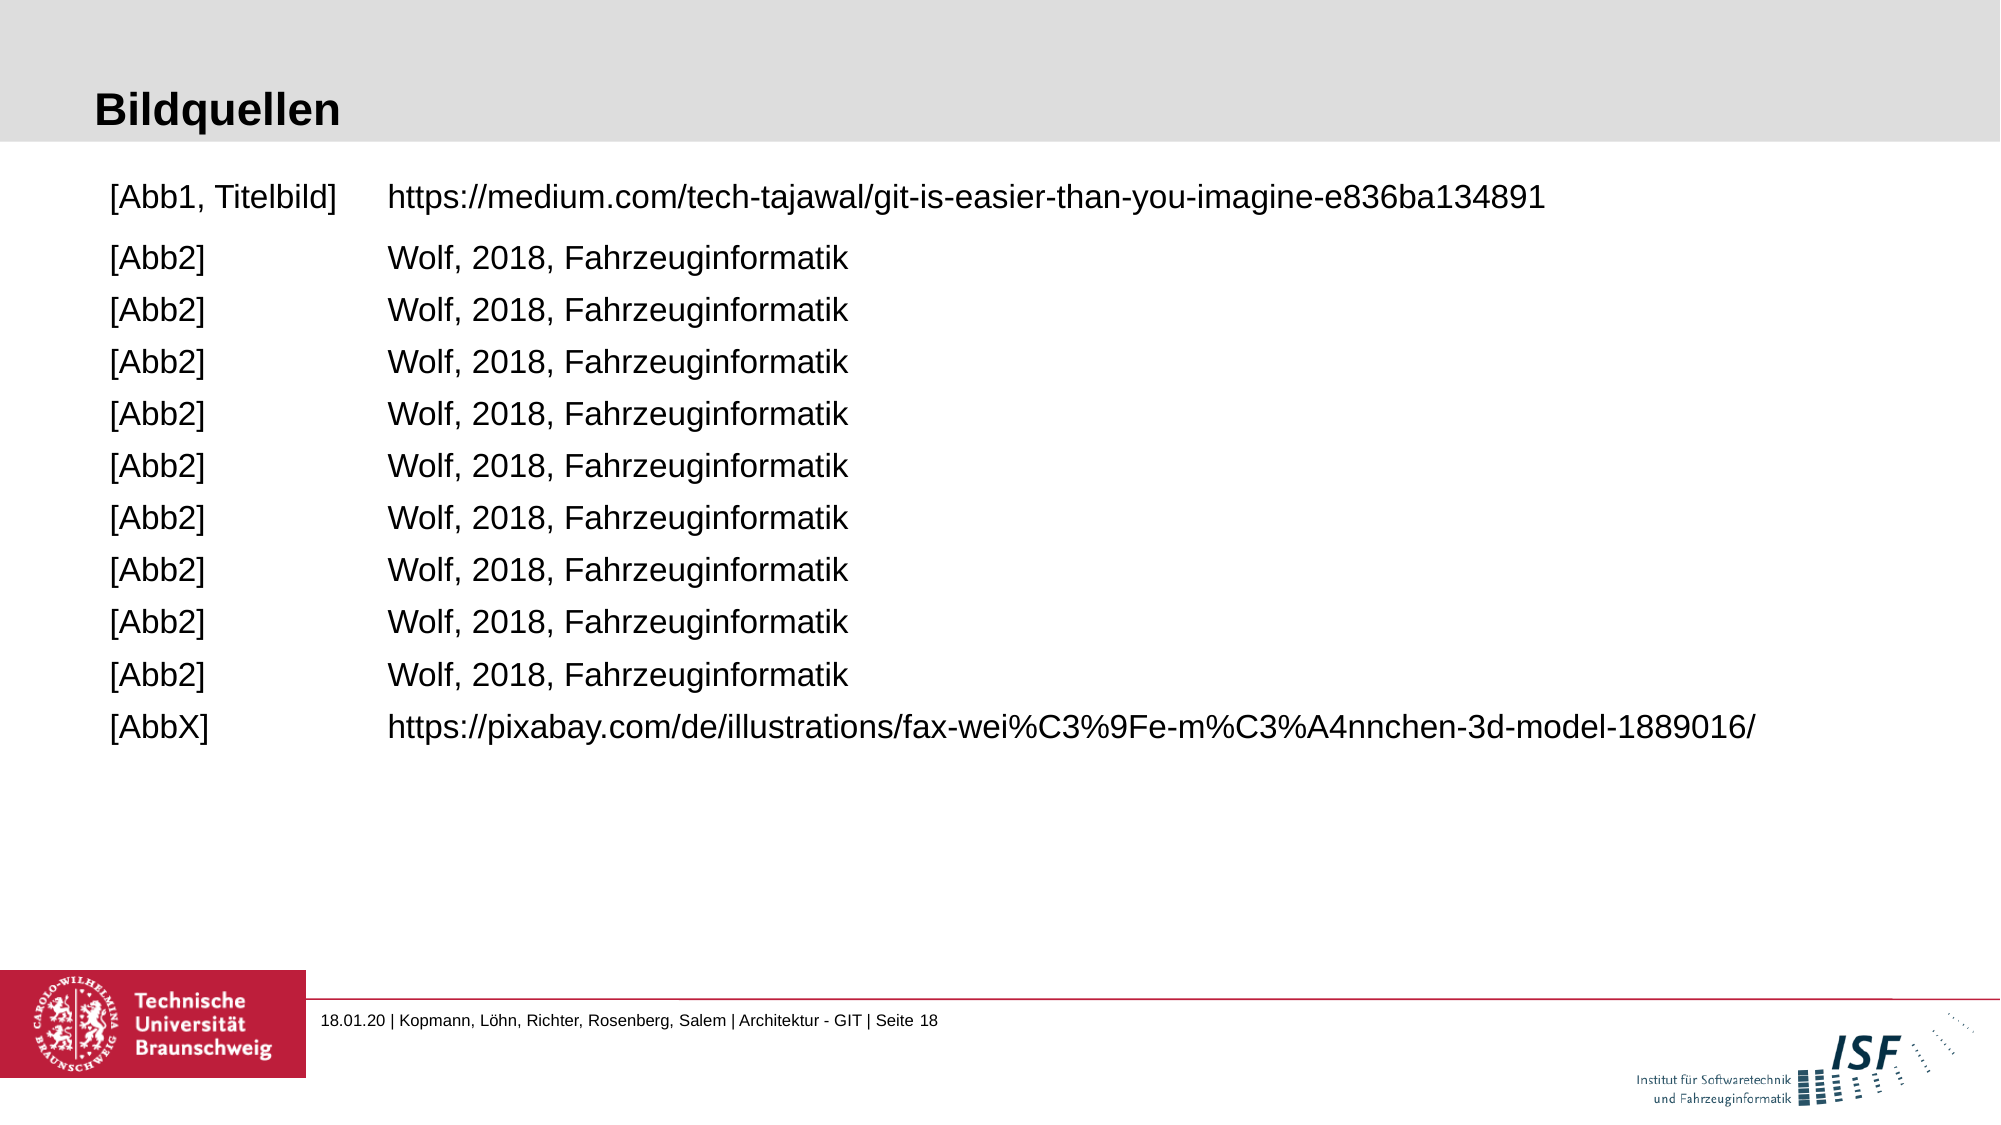

# Bildquellen
| [Abb1, Titelbild] | https://medium.com/tech-tajawal/git-is-easier-than-you-imagine-e836ba134891 |
| --- | --- |
| [Abb2] | Wolf, 2018, Fahrzeuginformatik |
| [Abb2] | Wolf, 2018, Fahrzeuginformatik |
| [Abb2] | Wolf, 2018, Fahrzeuginformatik |
| [Abb2] | Wolf, 2018, Fahrzeuginformatik |
| [Abb2] | Wolf, 2018, Fahrzeuginformatik |
| [Abb2] | Wolf, 2018, Fahrzeuginformatik |
| [Abb2] | Wolf, 2018, Fahrzeuginformatik |
| [Abb2] | Wolf, 2018, Fahrzeuginformatik |
| [Abb2] | Wolf, 2018, Fahrzeuginformatik |
| [AbbX] | https://pixabay.com/de/illustrations/fax-wei%C3%9Fe-m%C3%A4nnchen-3d-model-1889016/ |